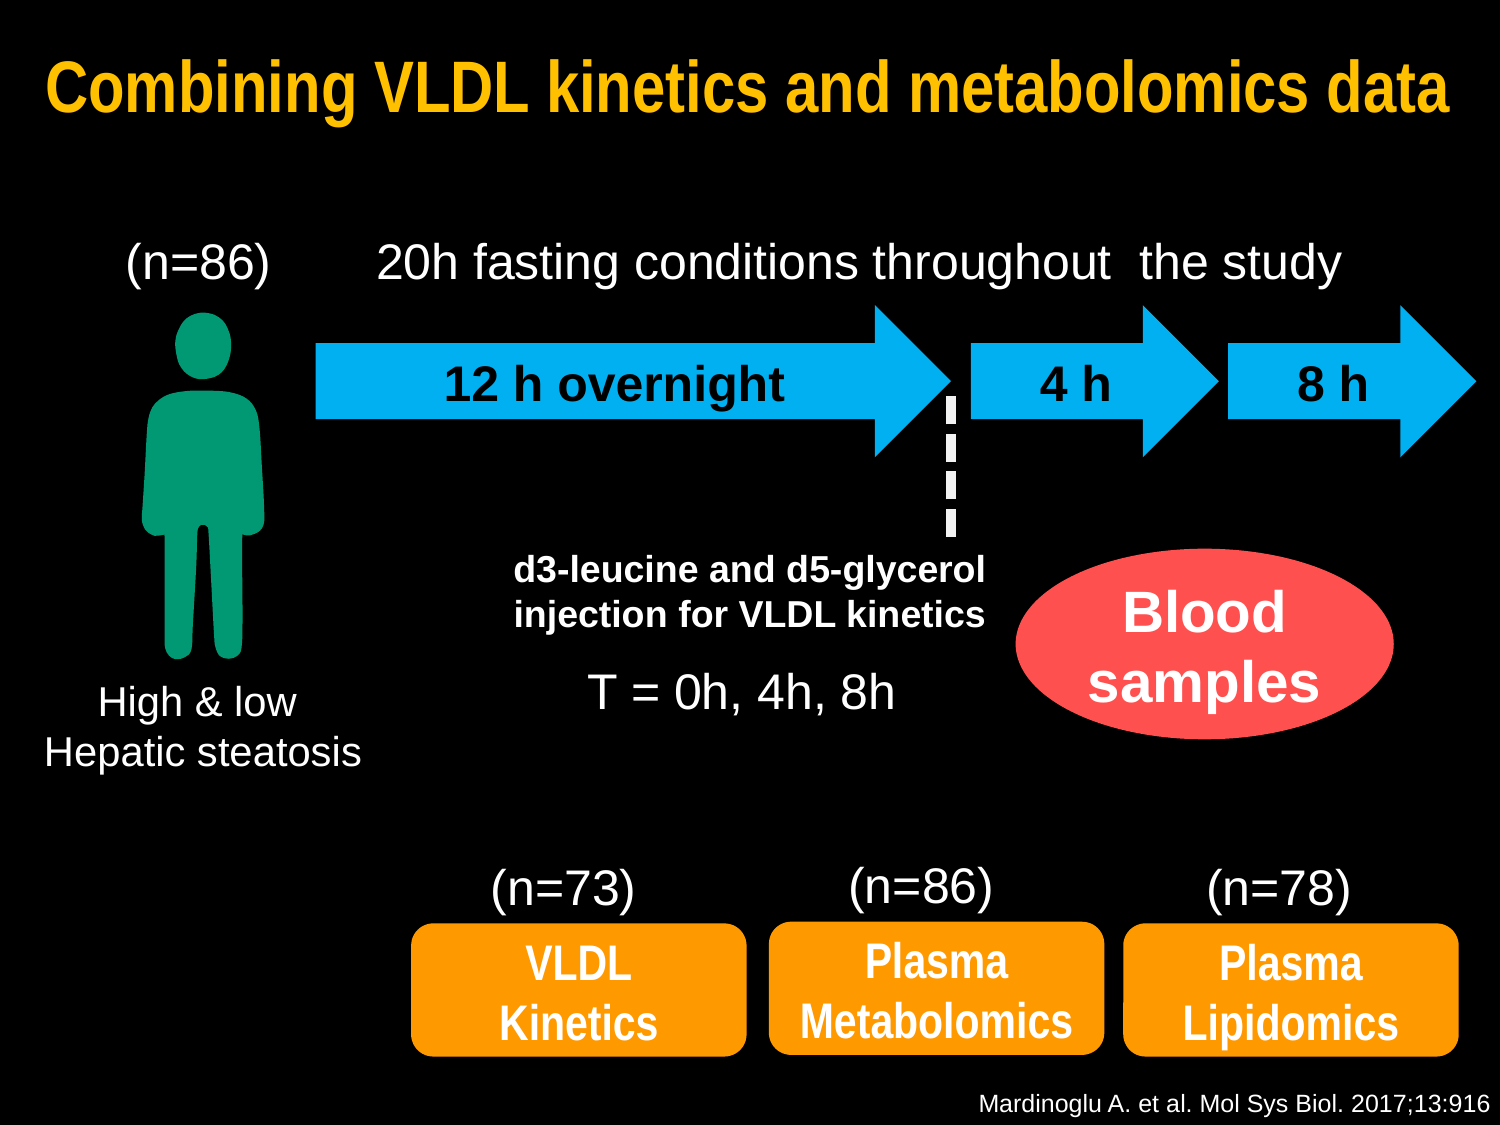

# Combining VLDL kinetics and metabolomics data
(n=86)
20h fasting conditions throughout  the study
12 h overnight
4 h
8 h

d3-leucine and d5-glycerol
injection for VLDL kinetics
Blood samples
T = 0h, 4h, 8h
High & low
Hepatic steatosis
(n=86)
(n=73)
(n=78)
Plasma
Metabolomics
VLDL
Kinetics
Plasma
Lipidomics
Mardinoglu A. et al. Mol Sys Biol. 2017;13:916